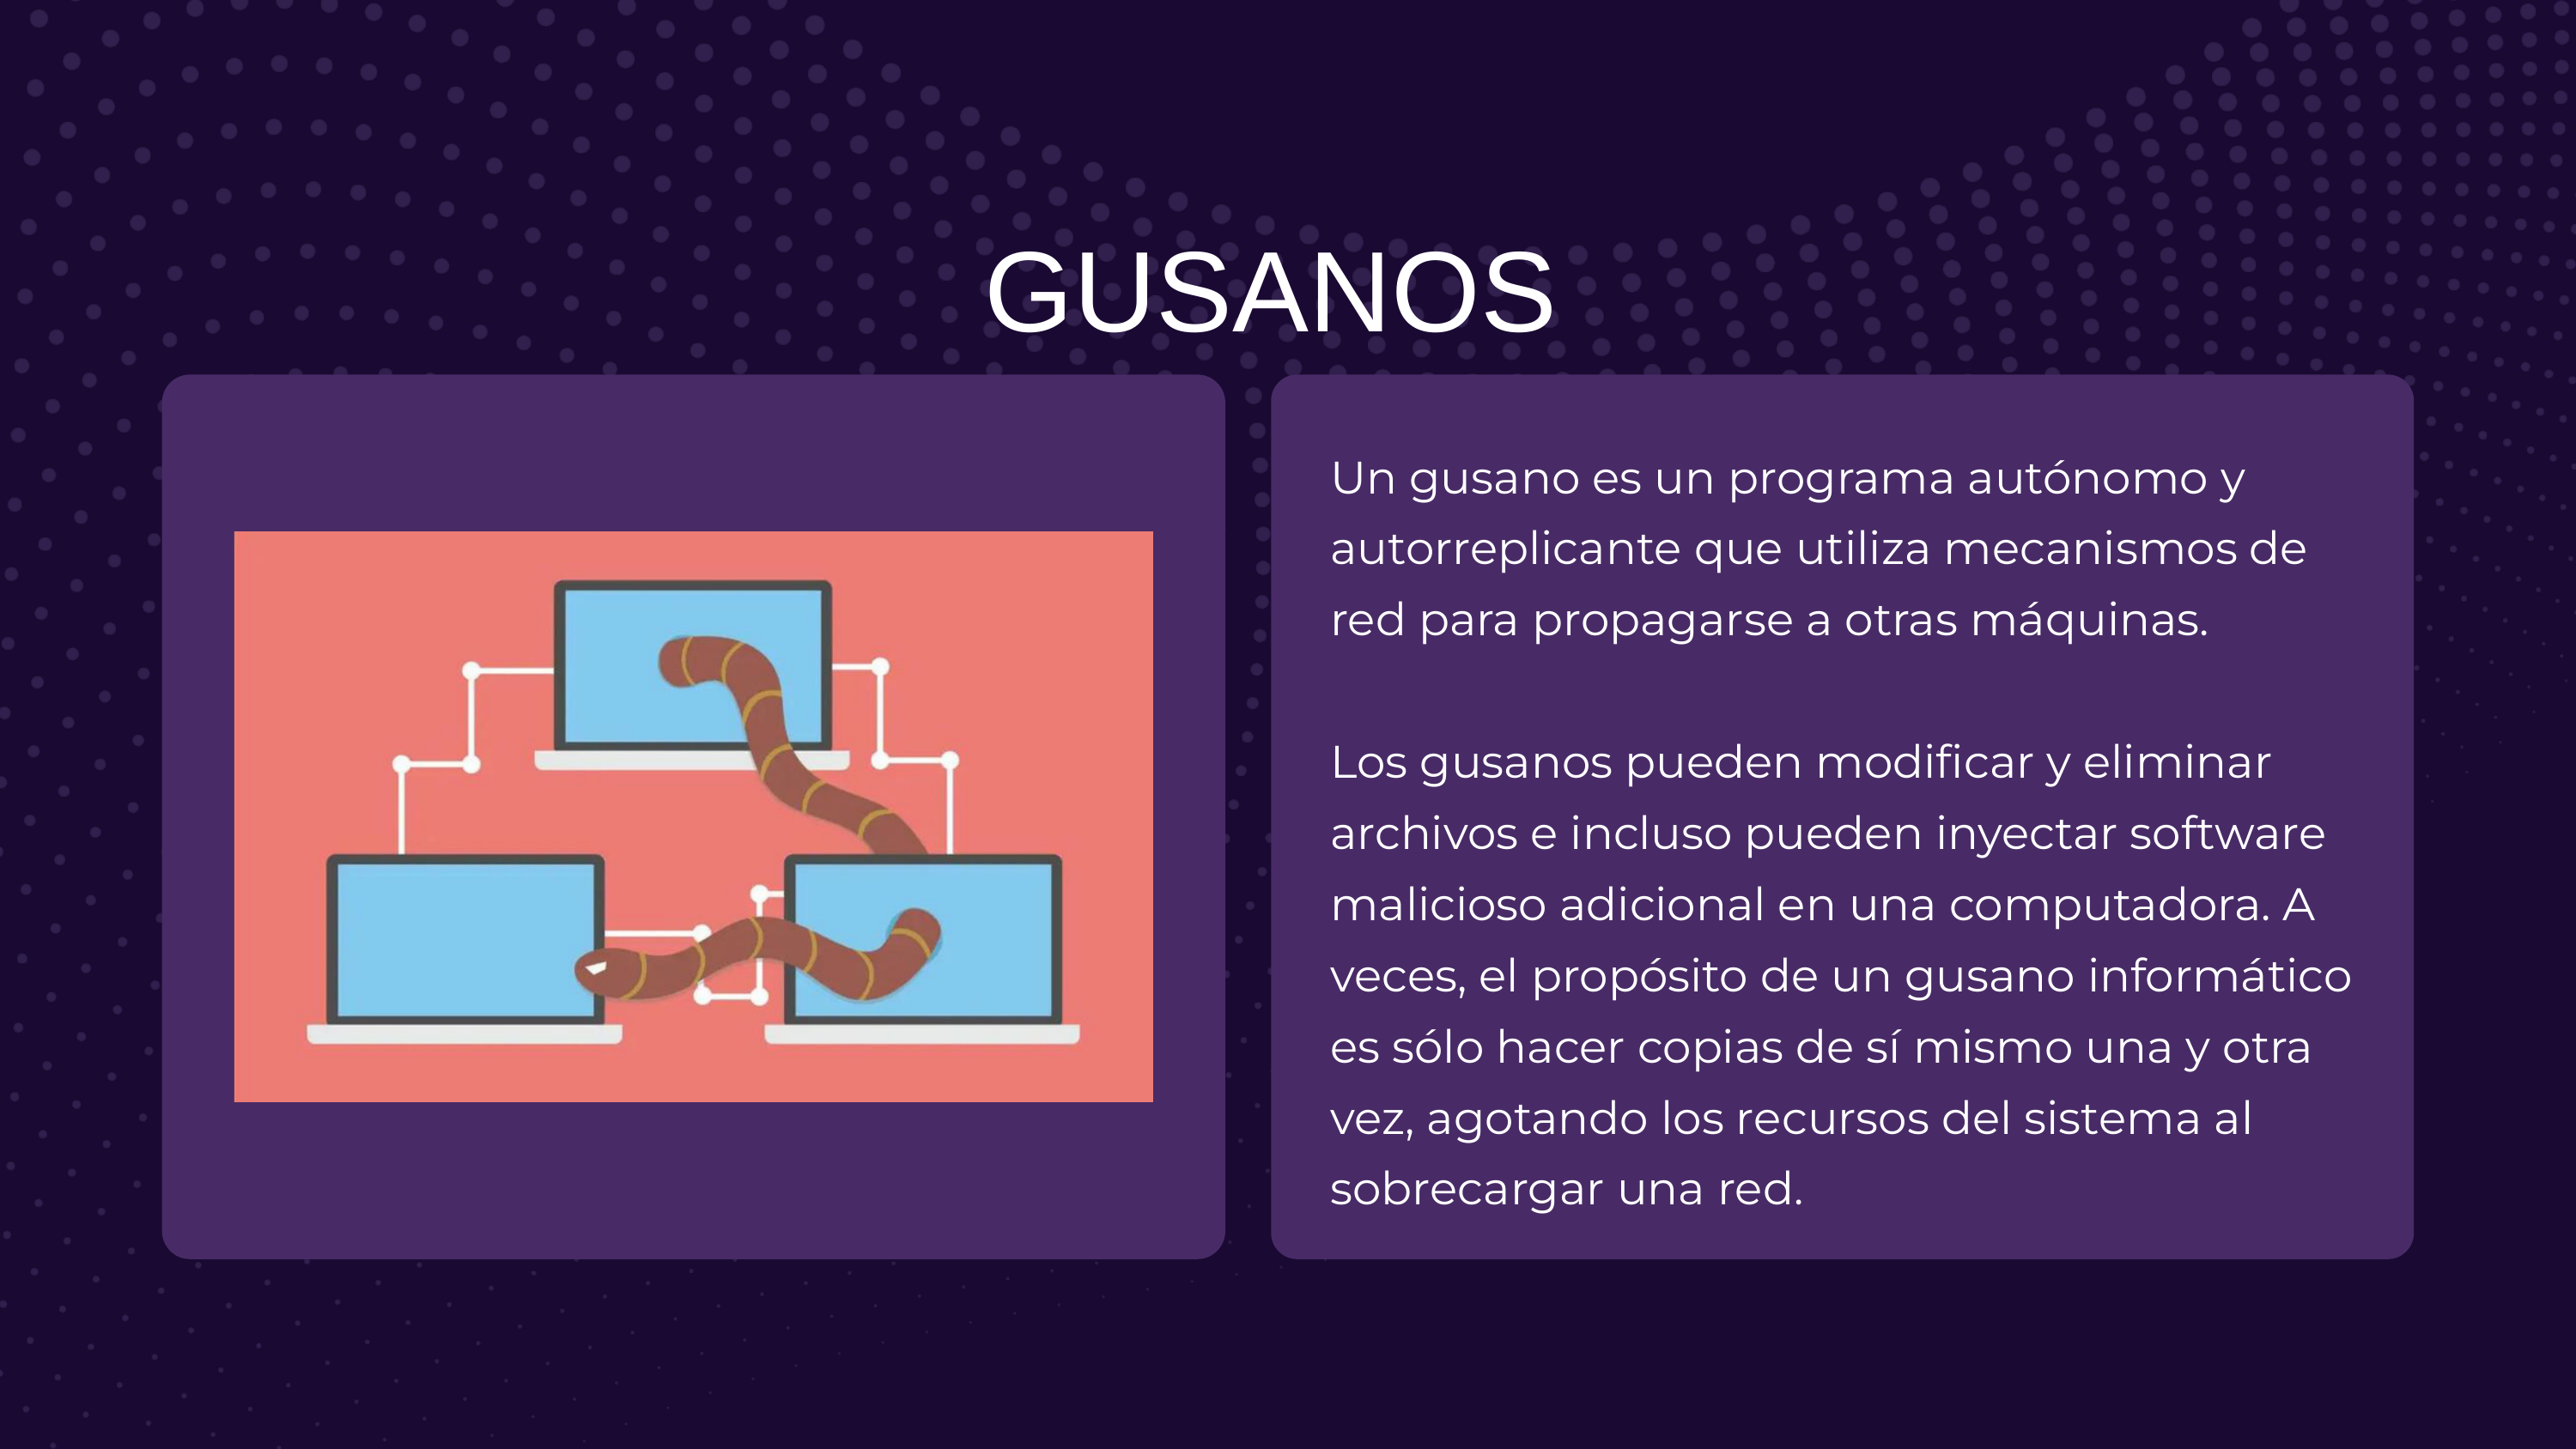

GUSANOS

Un gusano es un programa autónomo y autorreplicante que utiliza mecanismos de red para propagarse a otras máquinas.

Los gusanos pueden modificar y eliminar archivos e incluso pueden inyectar software malicioso adicional en una computadora. A veces, el propósito de un gusano informático es sólo hacer copias de sí mismo una y otra vez, agotando los recursos del sistema al sobrecargar una red.